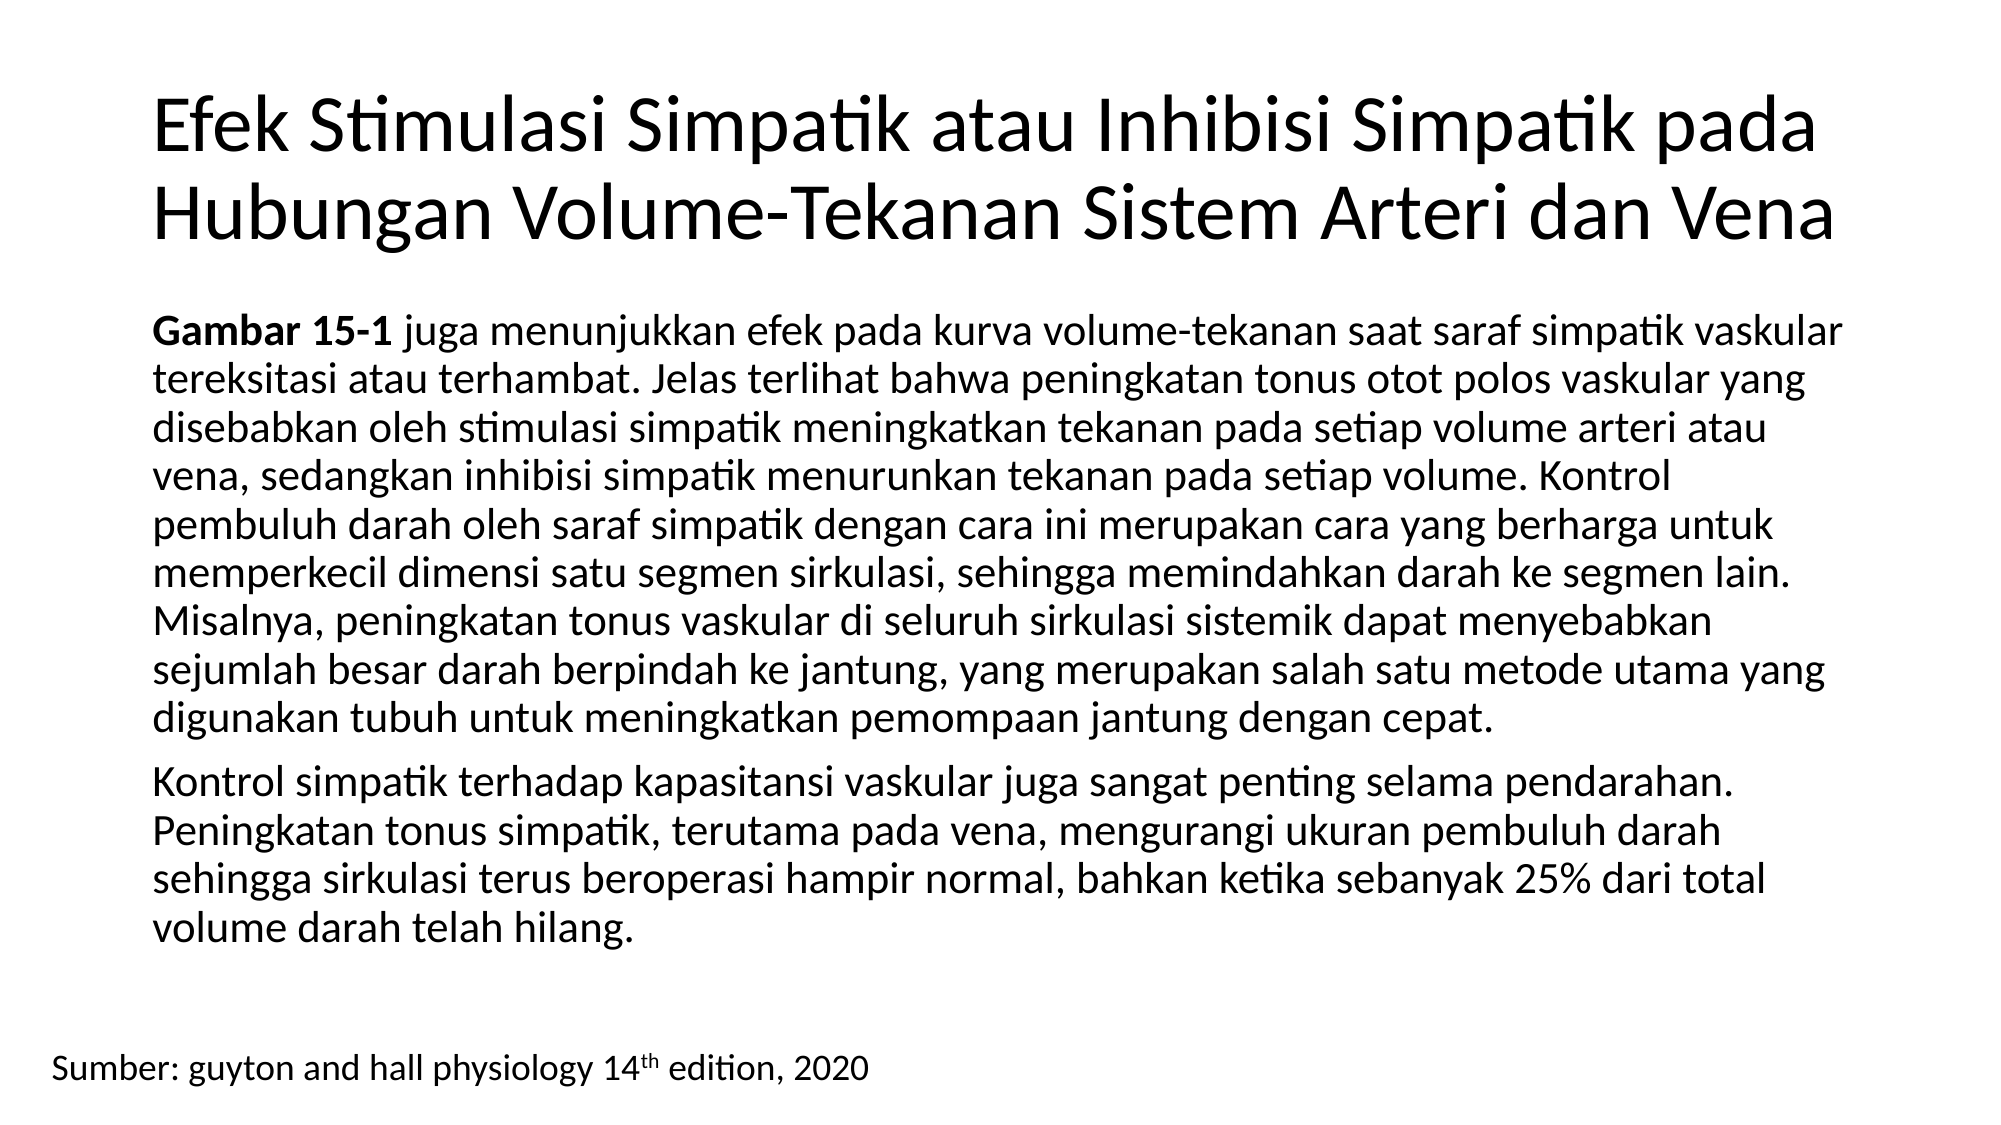

# Efek Stimulasi Simpatik atau Inhibisi Simpatik pada Hubungan Volume-Tekanan Sistem Arteri dan Vena
Gambar 15-1 juga menunjukkan efek pada kurva volume-tekanan saat saraf simpatik vaskular tereksitasi atau terhambat. Jelas terlihat bahwa peningkatan tonus otot polos vaskular yang disebabkan oleh stimulasi simpatik meningkatkan tekanan pada setiap volume arteri atau vena, sedangkan inhibisi simpatik menurunkan tekanan pada setiap volume. Kontrol pembuluh darah oleh saraf simpatik dengan cara ini merupakan cara yang berharga untuk memperkecil dimensi satu segmen sirkulasi, sehingga memindahkan darah ke segmen lain. Misalnya, peningkatan tonus vaskular di seluruh sirkulasi sistemik dapat menyebabkan sejumlah besar darah berpindah ke jantung, yang merupakan salah satu metode utama yang digunakan tubuh untuk meningkatkan pemompaan jantung dengan cepat.
Kontrol simpatik terhadap kapasitansi vaskular juga sangat penting selama pendarahan. Peningkatan tonus simpatik, terutama pada vena, mengurangi ukuran pembuluh darah sehingga sirkulasi terus beroperasi hampir normal, bahkan ketika sebanyak 25% dari total volume darah telah hilang.
Sumber: guyton and hall physiology 14th edition, 2020